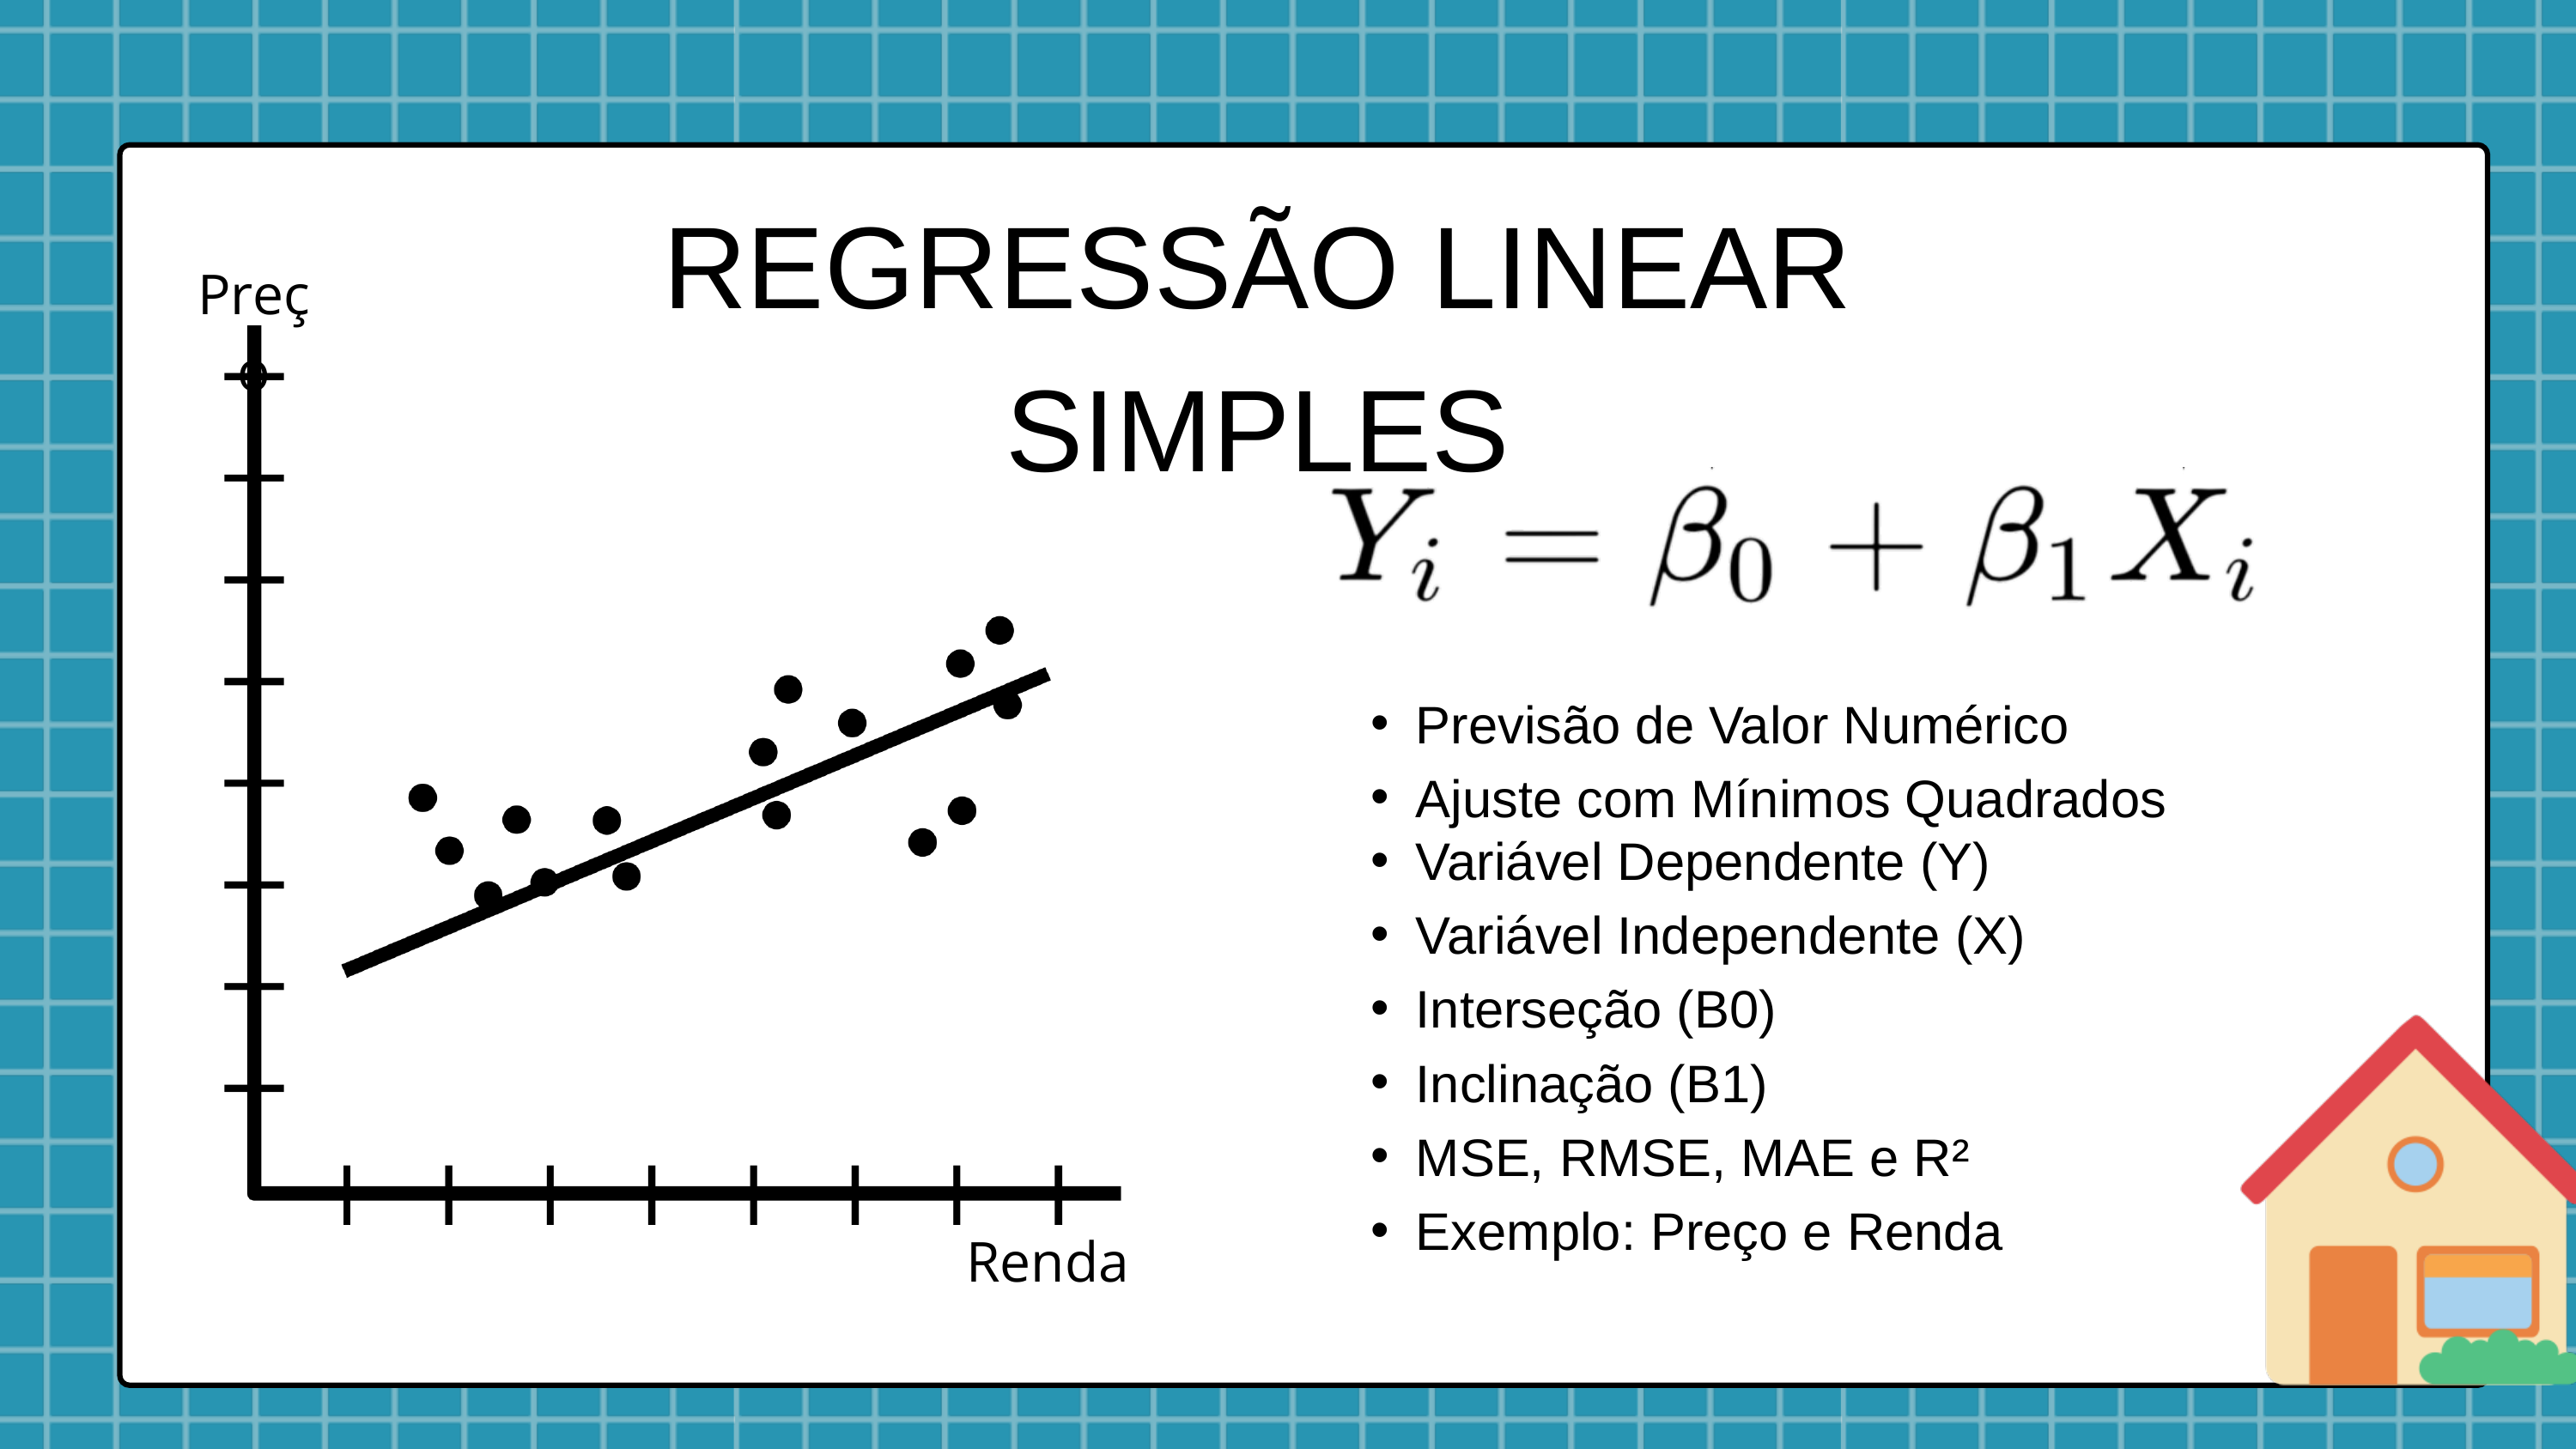

REGRESSÃO LINEAR SIMPLES
Preço

Previsão de Valor Numérico
Ajuste com Mínimos Quadrados
Variável Dependente (Y)
Variável Independente (X)
Interseção (B0)
Inclinação (B1)
MSE, RMSE, MAE e R²
Exemplo: Preço e Renda

coefficient 60
neighborhood
Villa Real
Catalinas
Renda